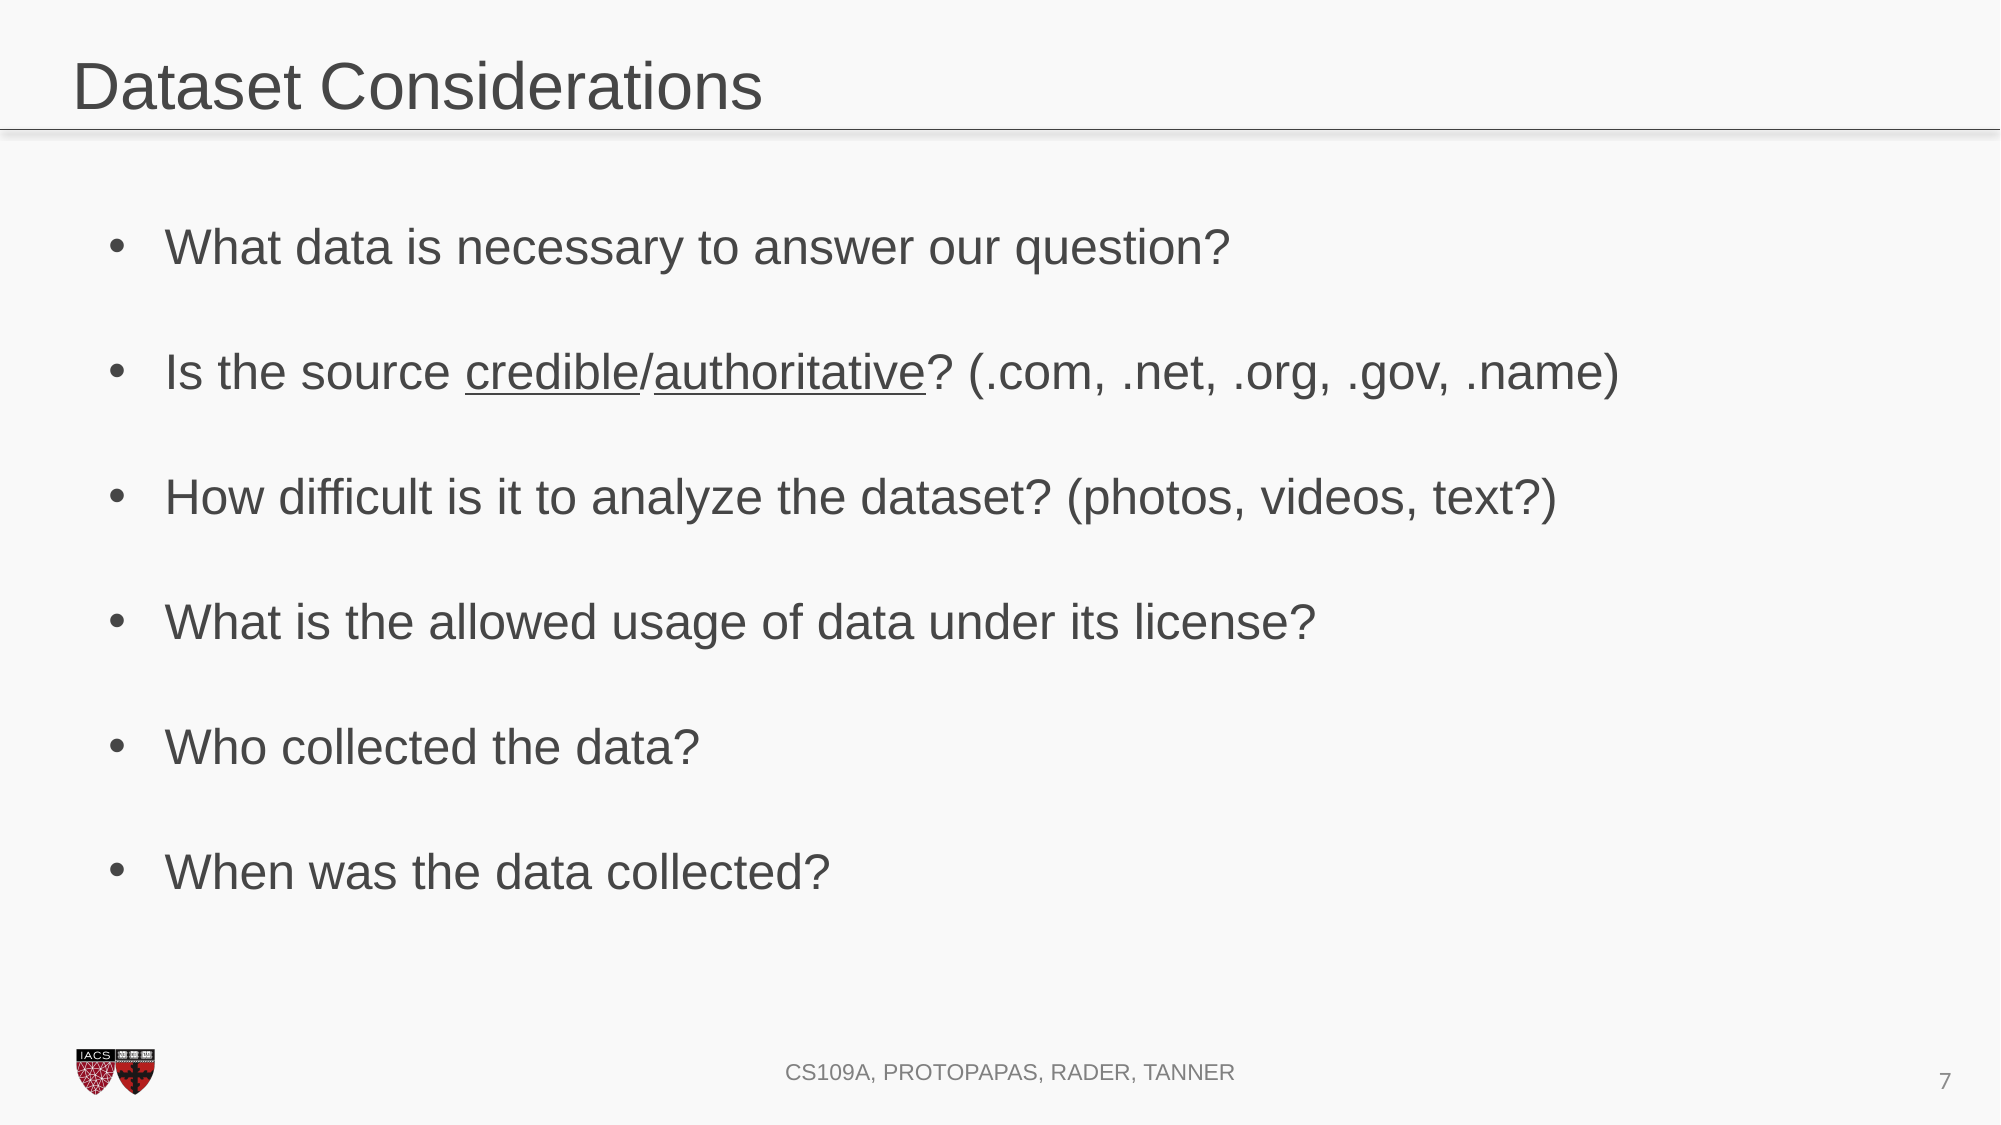

# Dataset Considerations
What data is necessary to answer our question?
Is the source credible/authoritative? (.com, .net, .org, .gov, .name)
How difficult is it to analyze the dataset? (photos, videos, text?)
What is the allowed usage of data under its license?
Who collected the data?
When was the data collected?
7